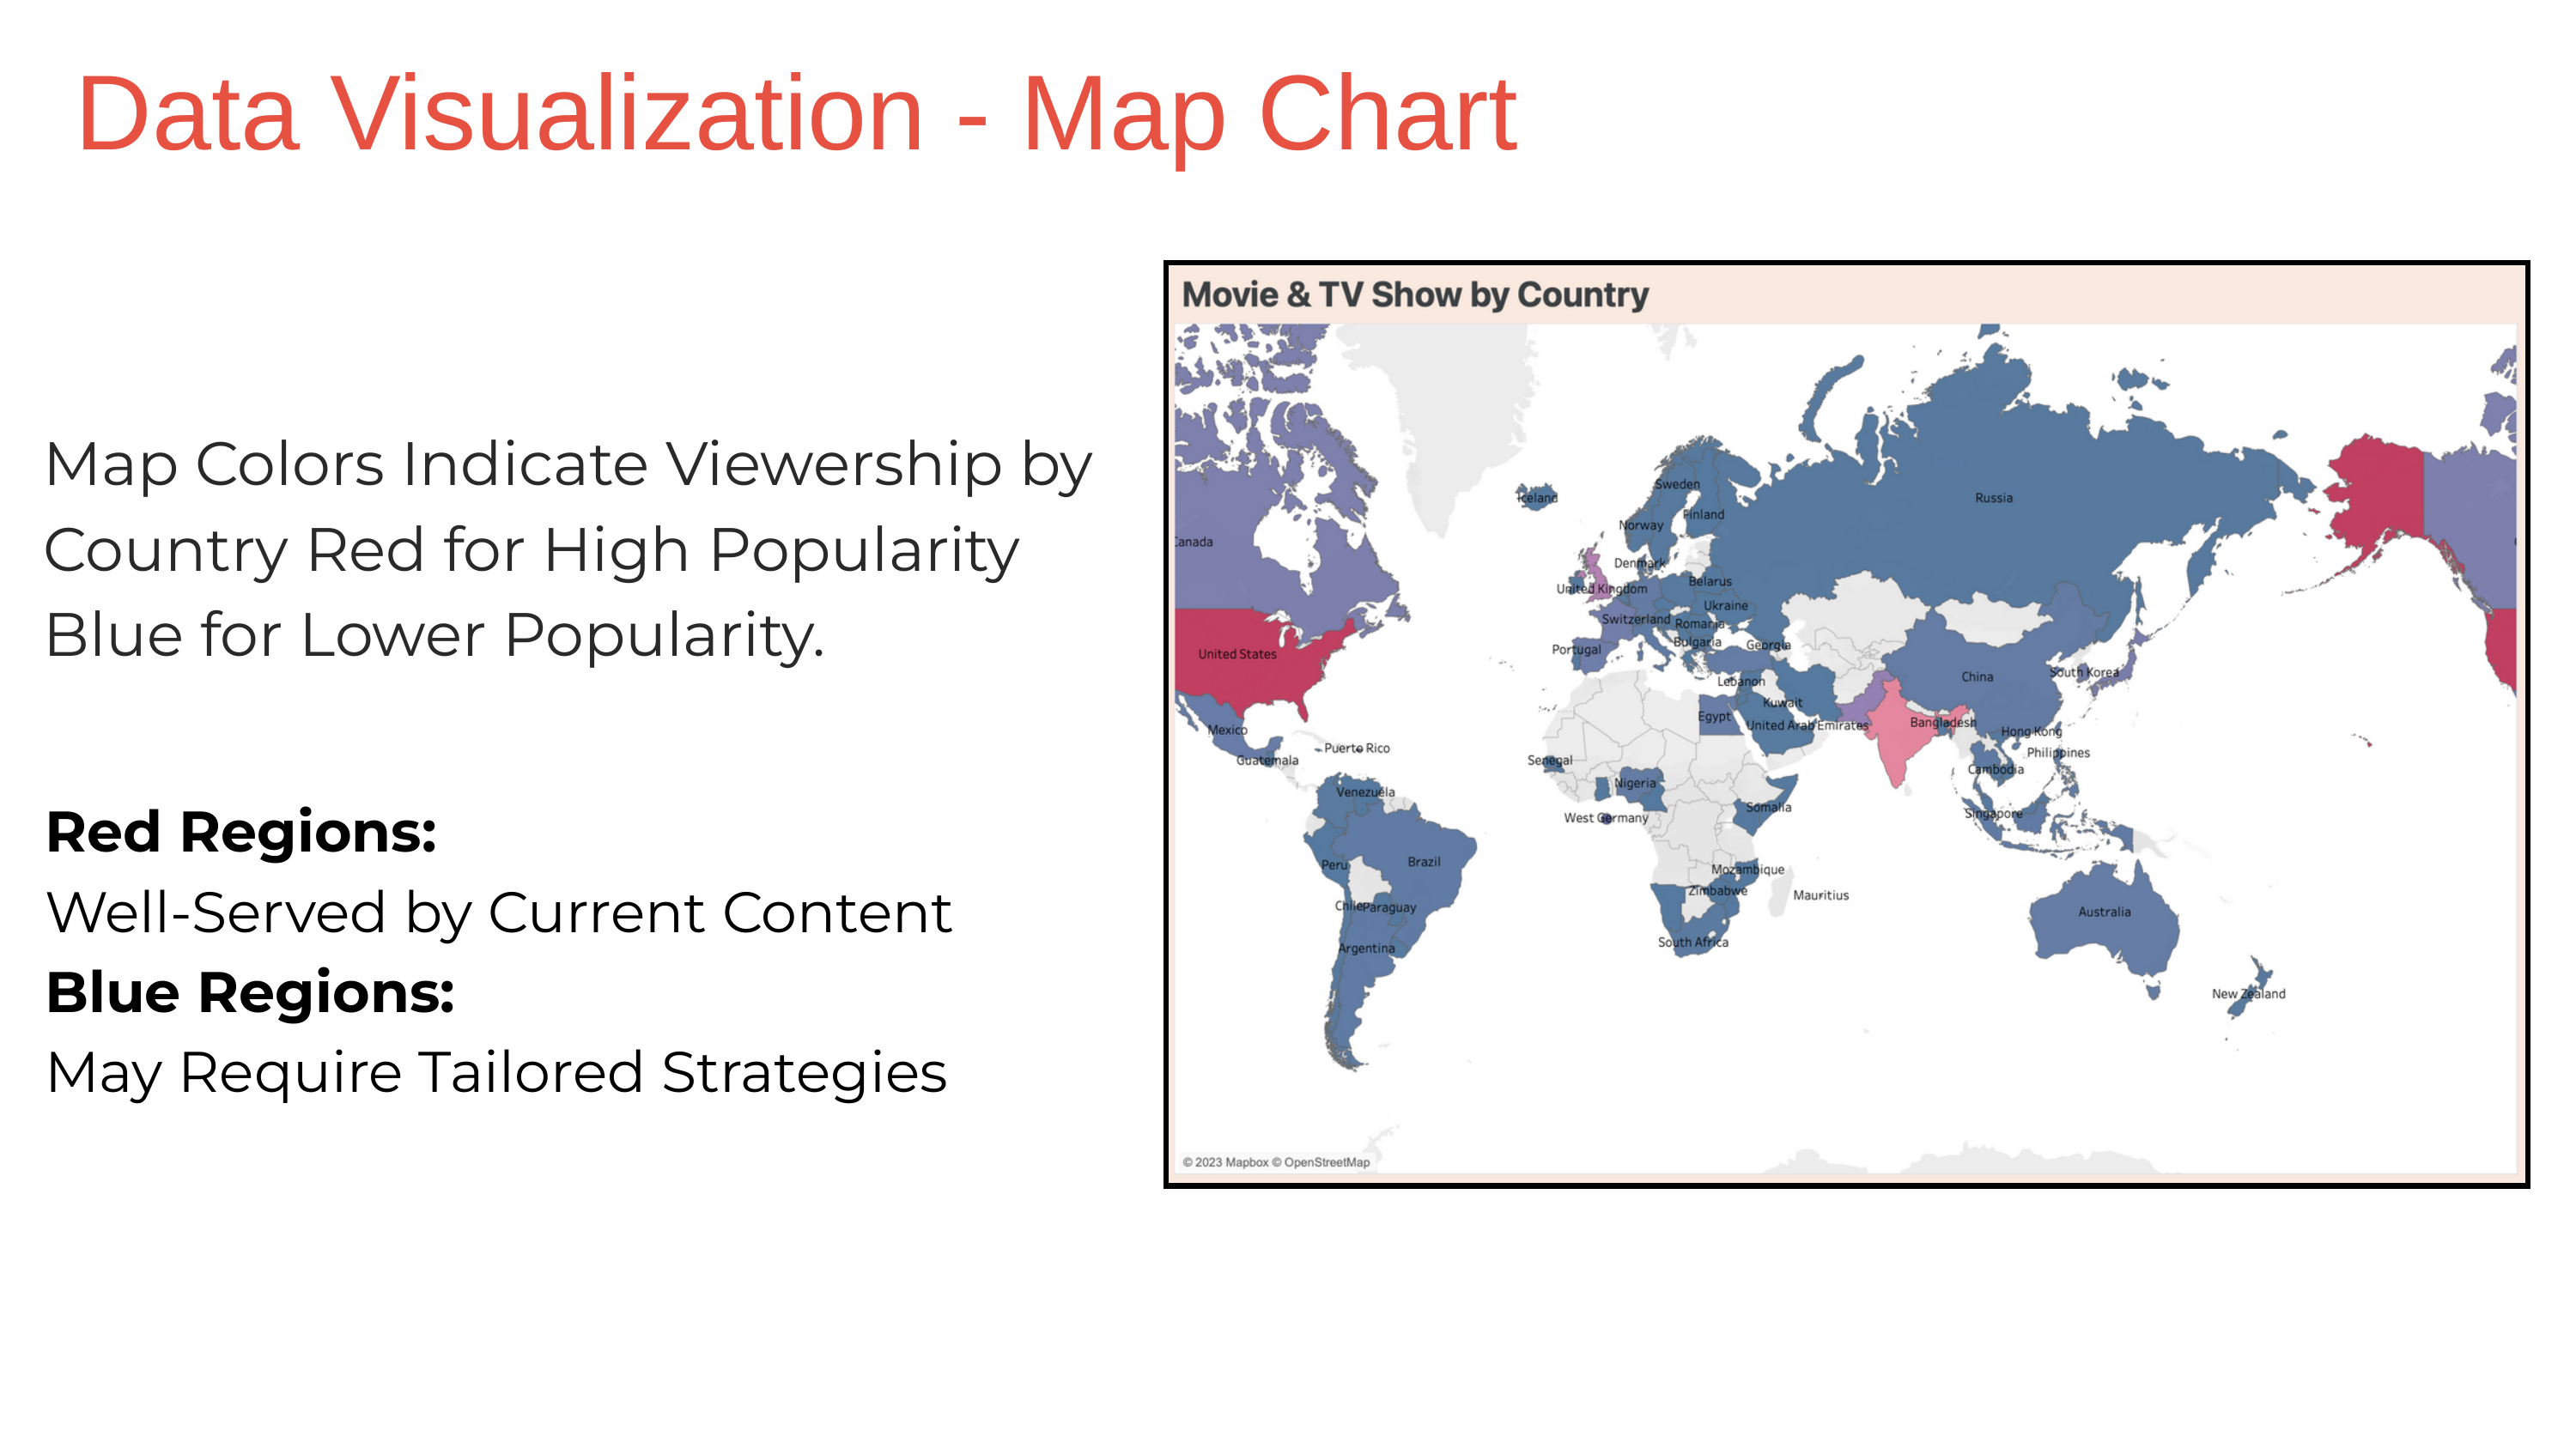

Data Visualization - Map Chart

Map Colors Indicate Viewership by Country Red for High Popularity
Blue for Lower Popularity.
Red Regions:
Well-Served by Current Content
Blue Regions:
May Require Tailored Strategies